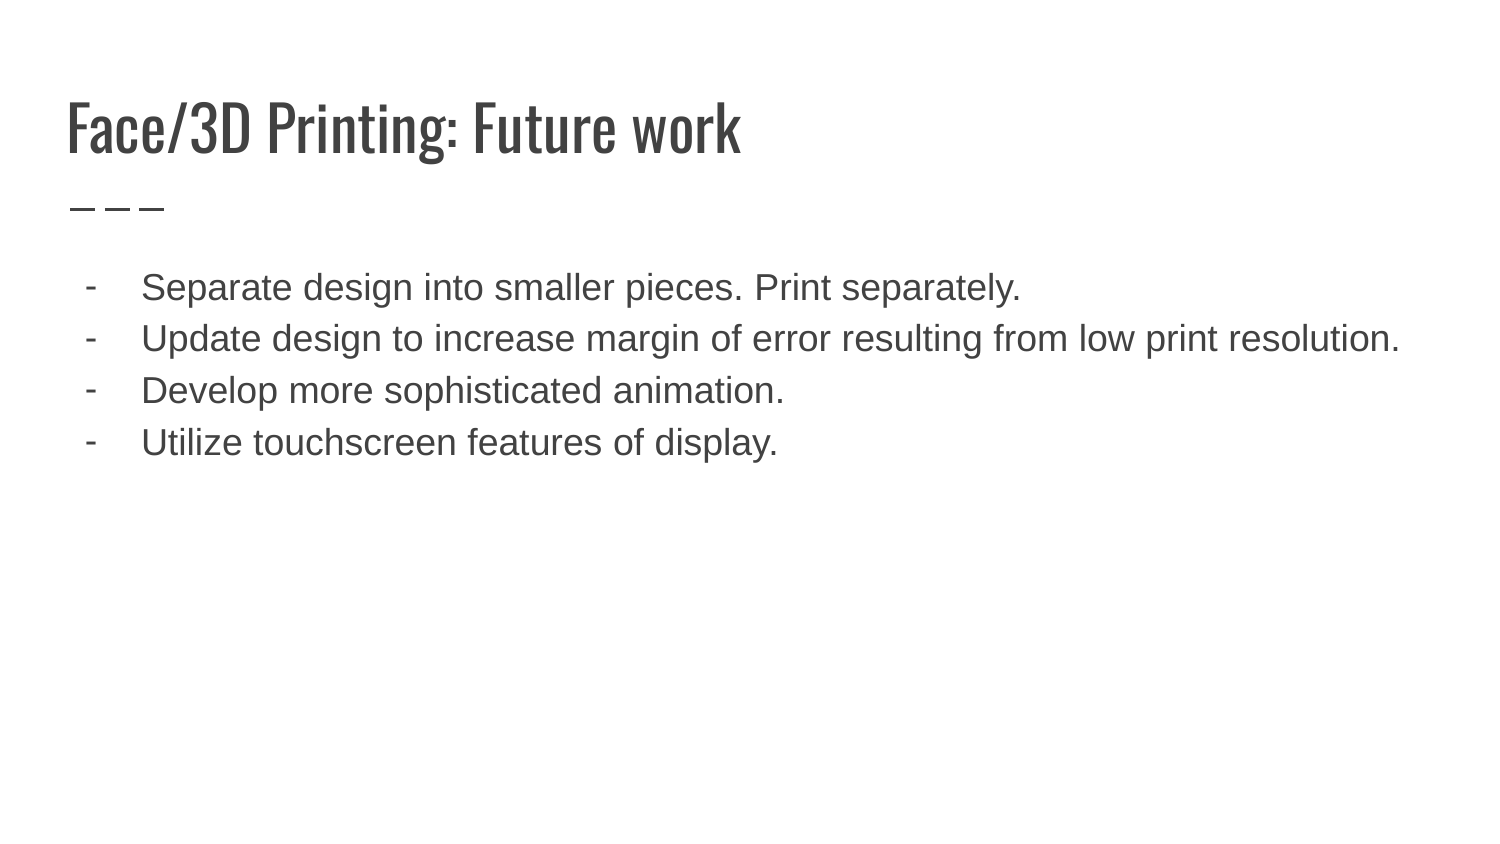

# Face/3D Printing: Future work
Separate design into smaller pieces. Print separately.
Update design to increase margin of error resulting from low print resolution.
Develop more sophisticated animation.
Utilize touchscreen features of display.